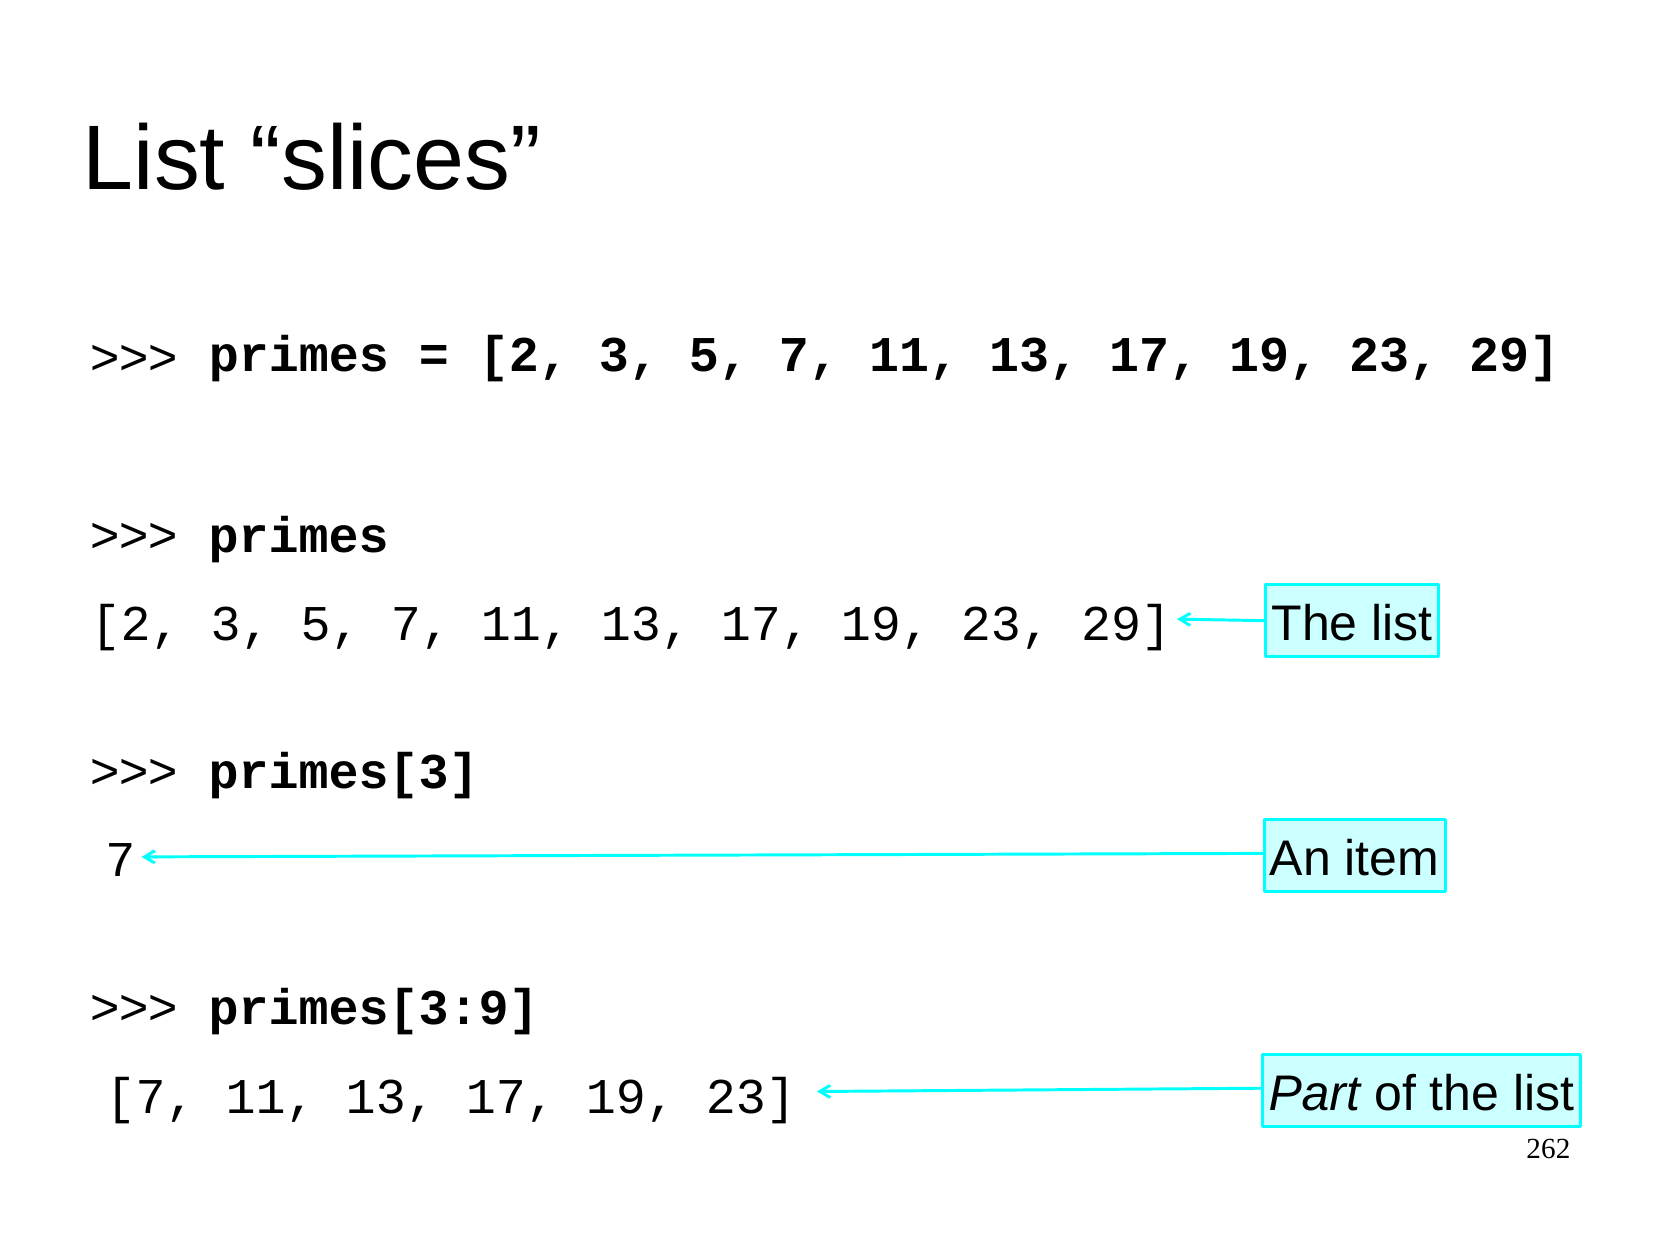

List “slices”
primes = [2, 3, 5, 7, 11, 13, 17, 19, 23, 29]
>>>
primes
>>>
[2, 3, 5, 7, 11, 13, 17, 19, 23, 29]
The list
primes[3]
>>>
An item
7
primes[3:9]
>>>
Part of the list
[7, 11, 13, 17, 19, 23]
262